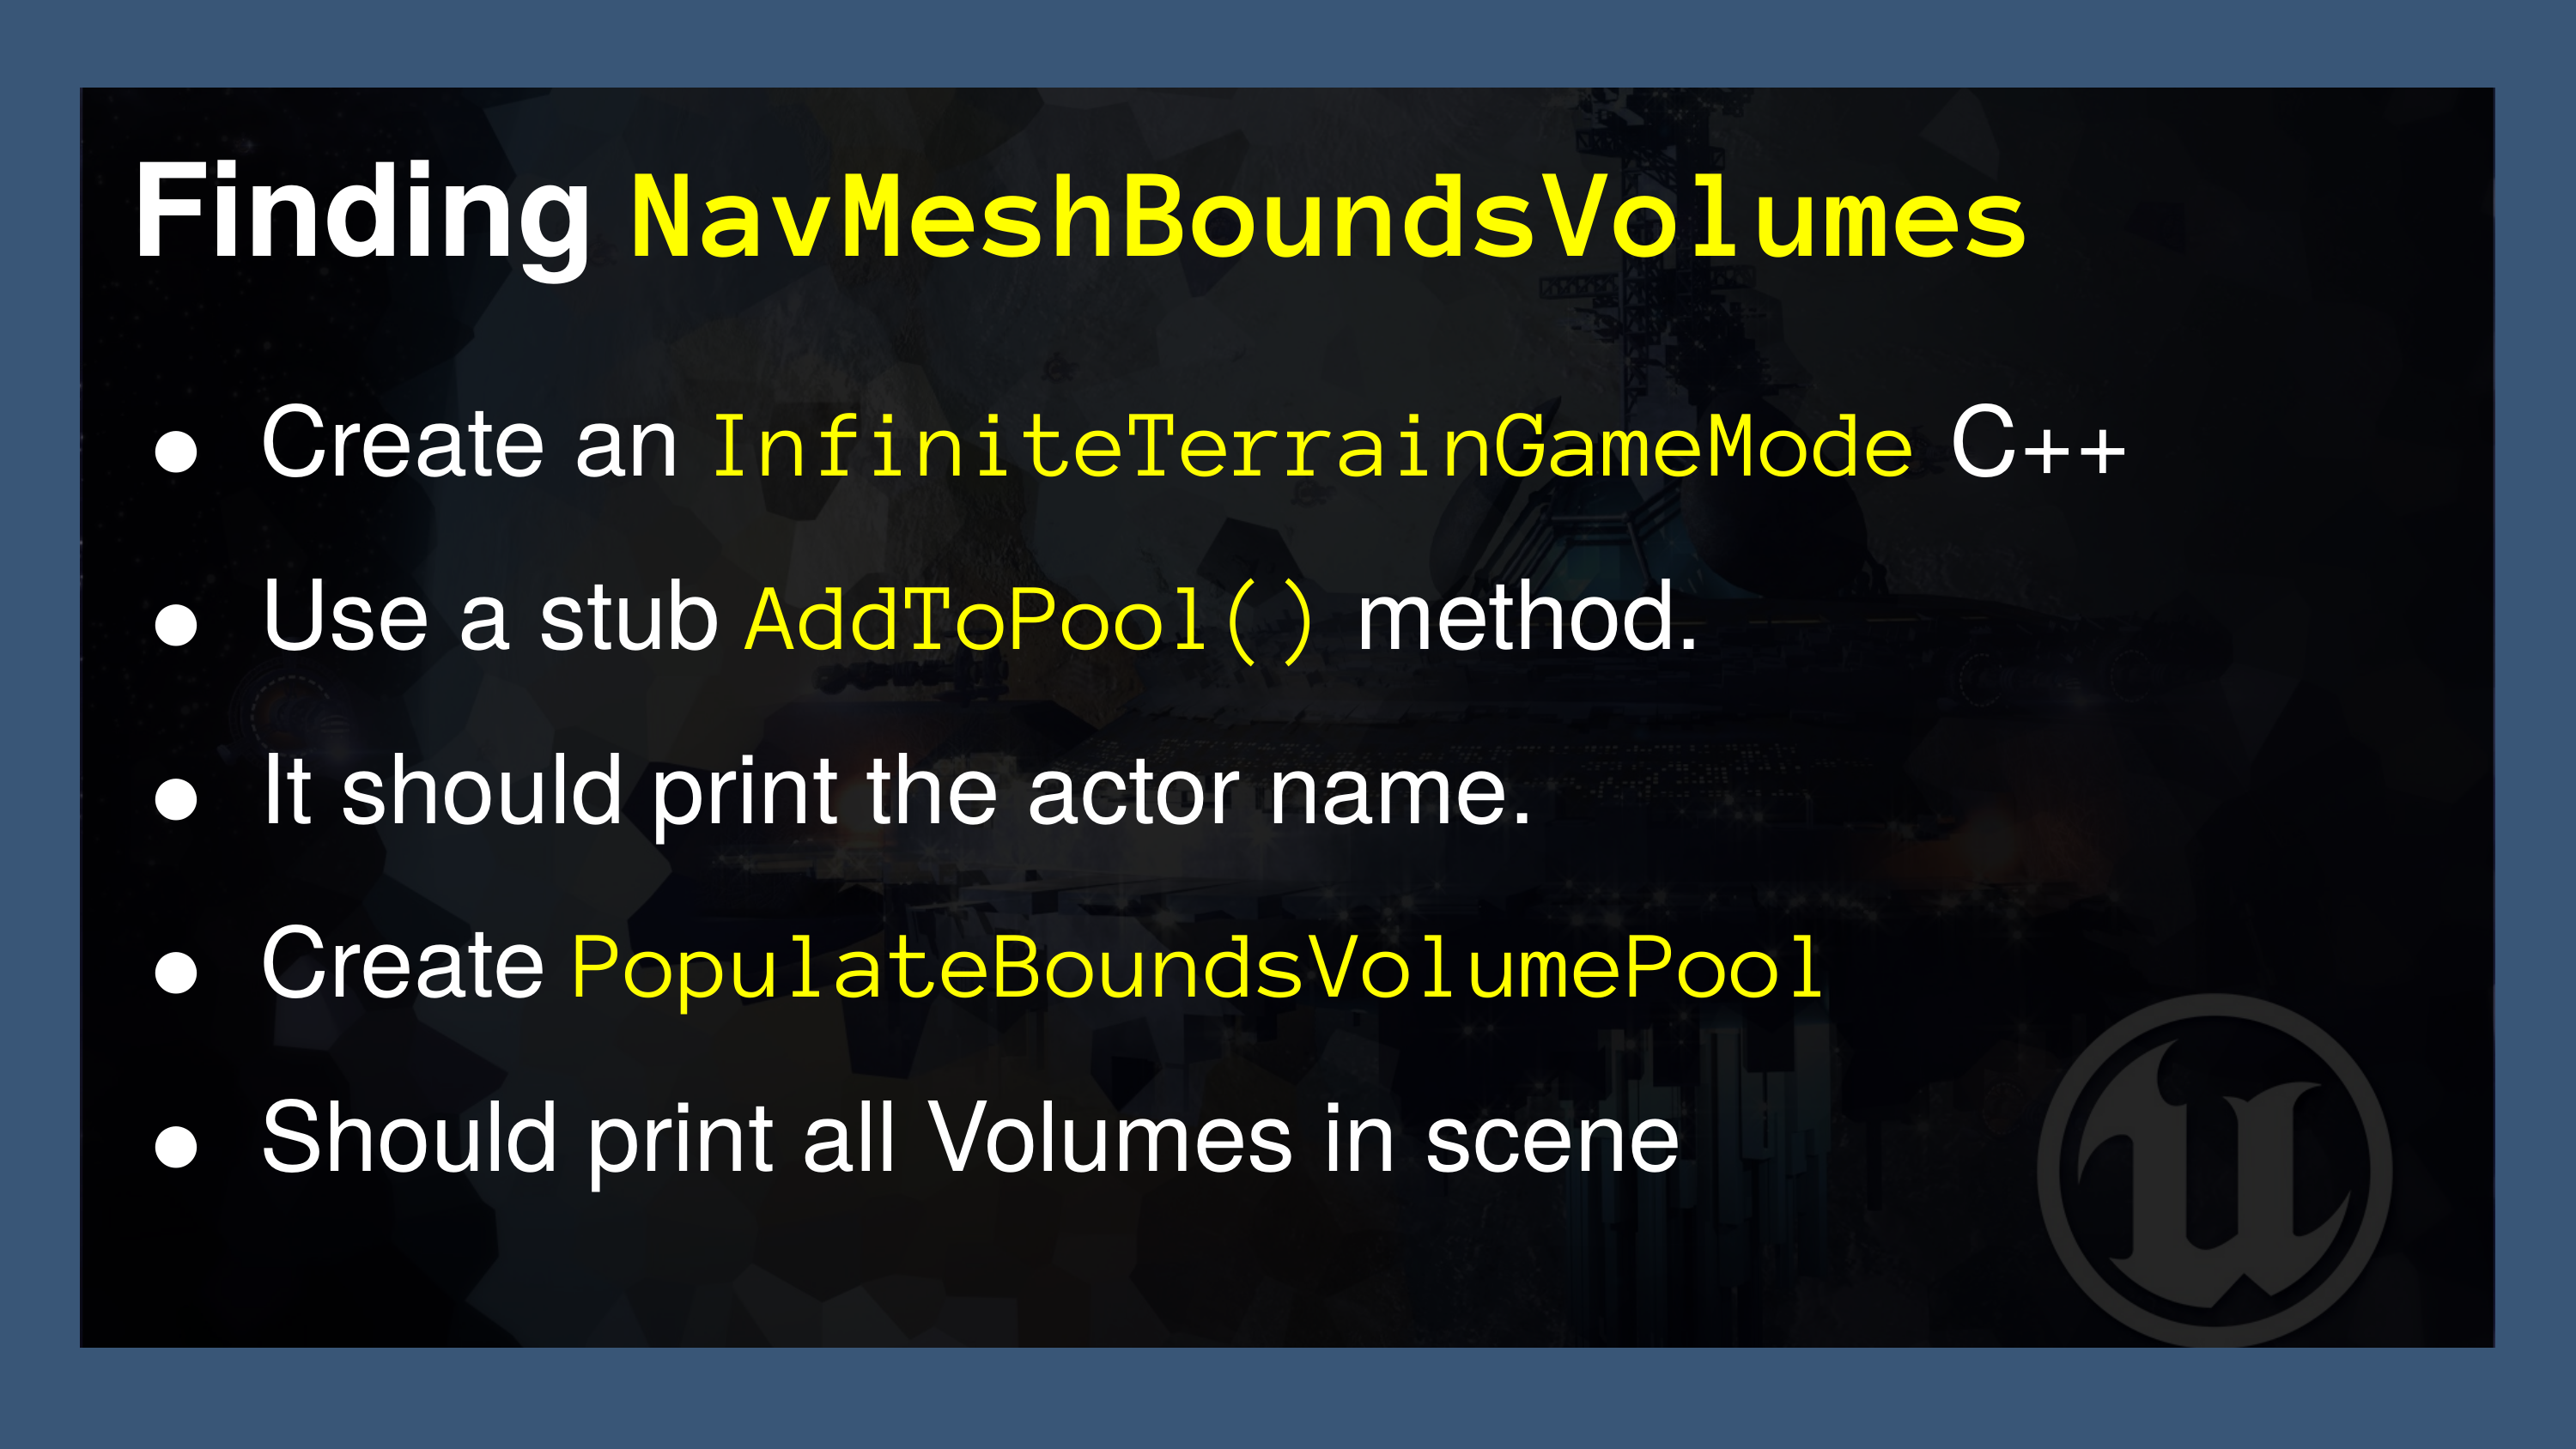

Finding NavMeshBoundsVolumes
Create an InfiniteTerrainGameMode C++
Use a stub AddToPool() method.
It should print the actor name.
Create PopulateBoundsVolumePool
Should print all Volumes in scene